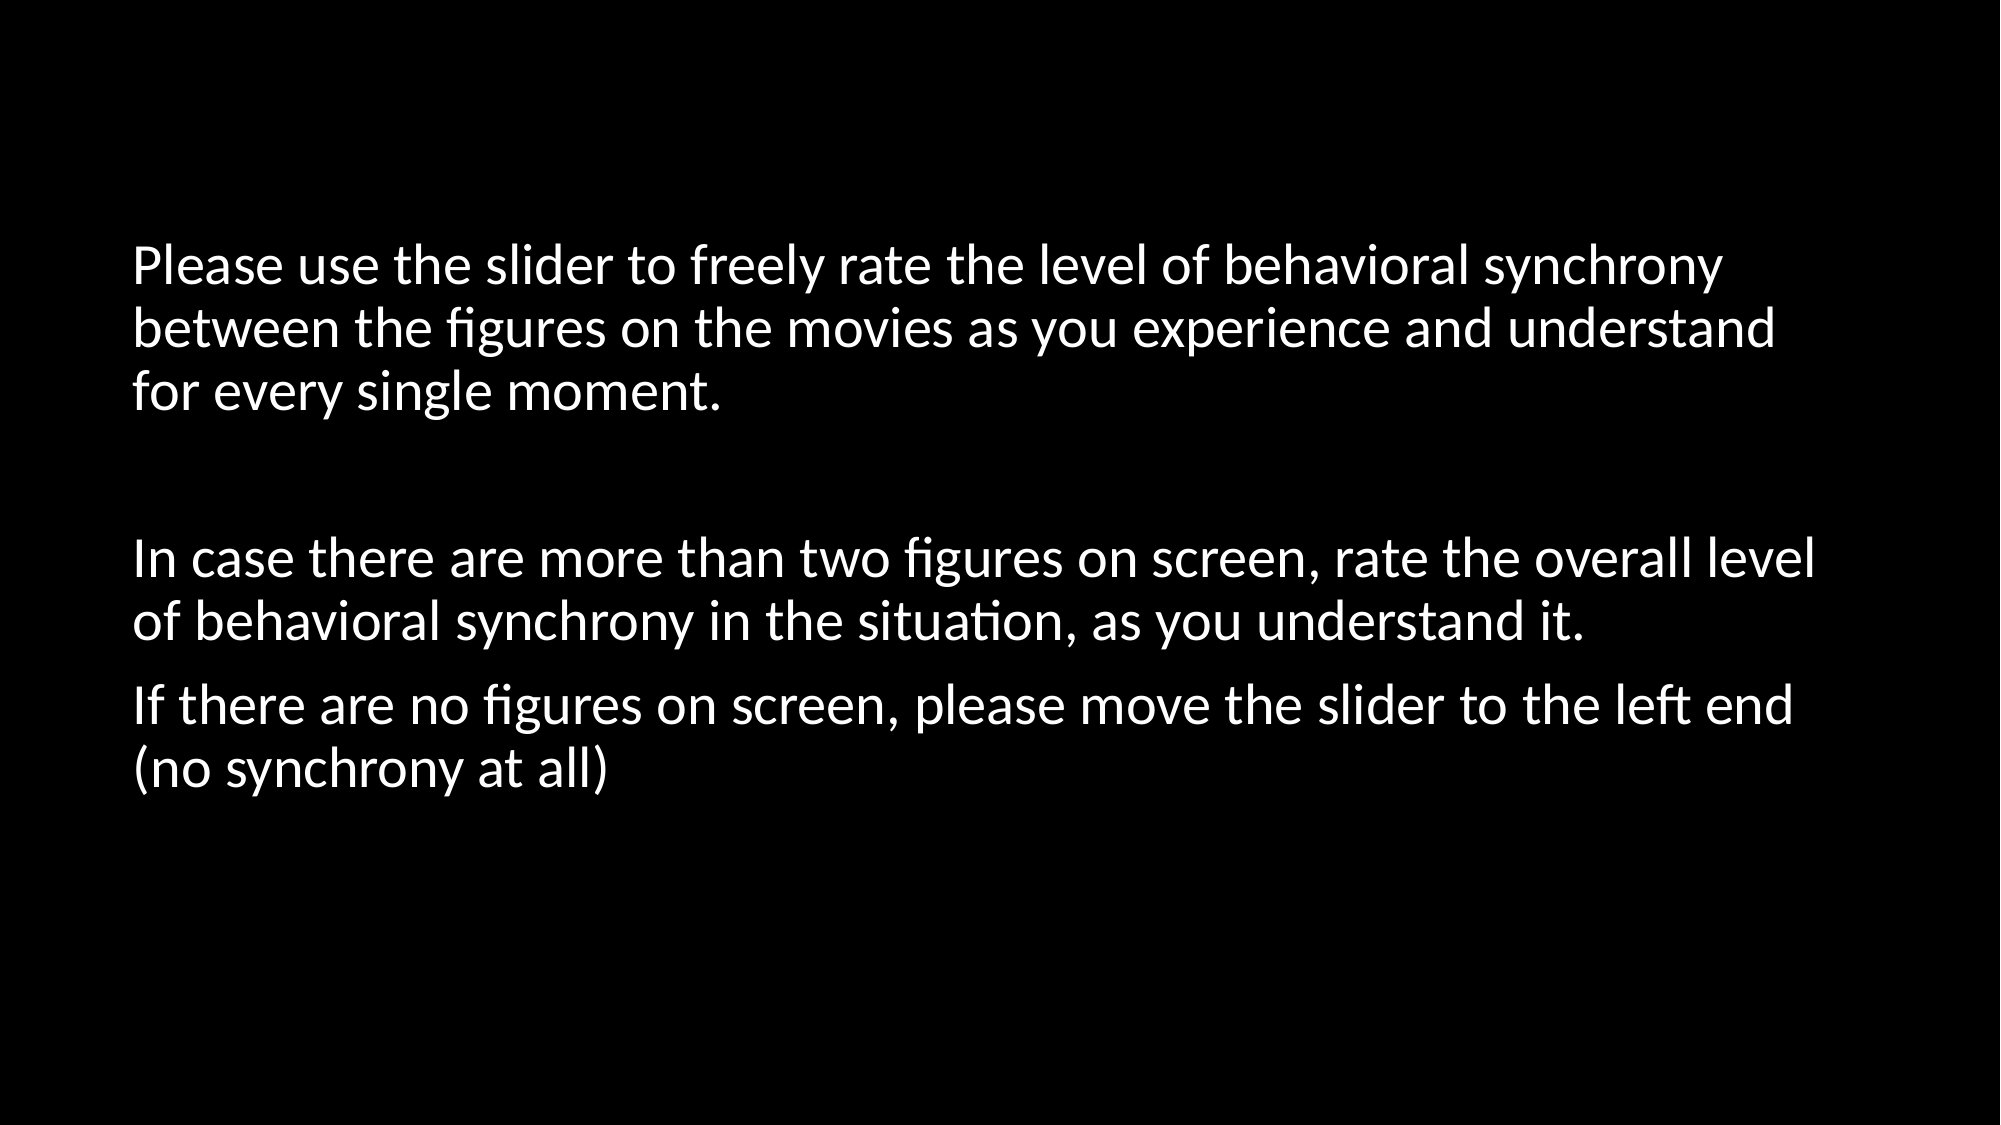

Please use the slider to freely rate the level of behavioral synchrony between the figures on the movies as you experience and understand for every single moment.

In case there are more than two figures on screen, rate the overall level of behavioral synchrony in the situation, as you understand it.
If there are no figures on screen, please move the slider to the left end (no synchrony at all)